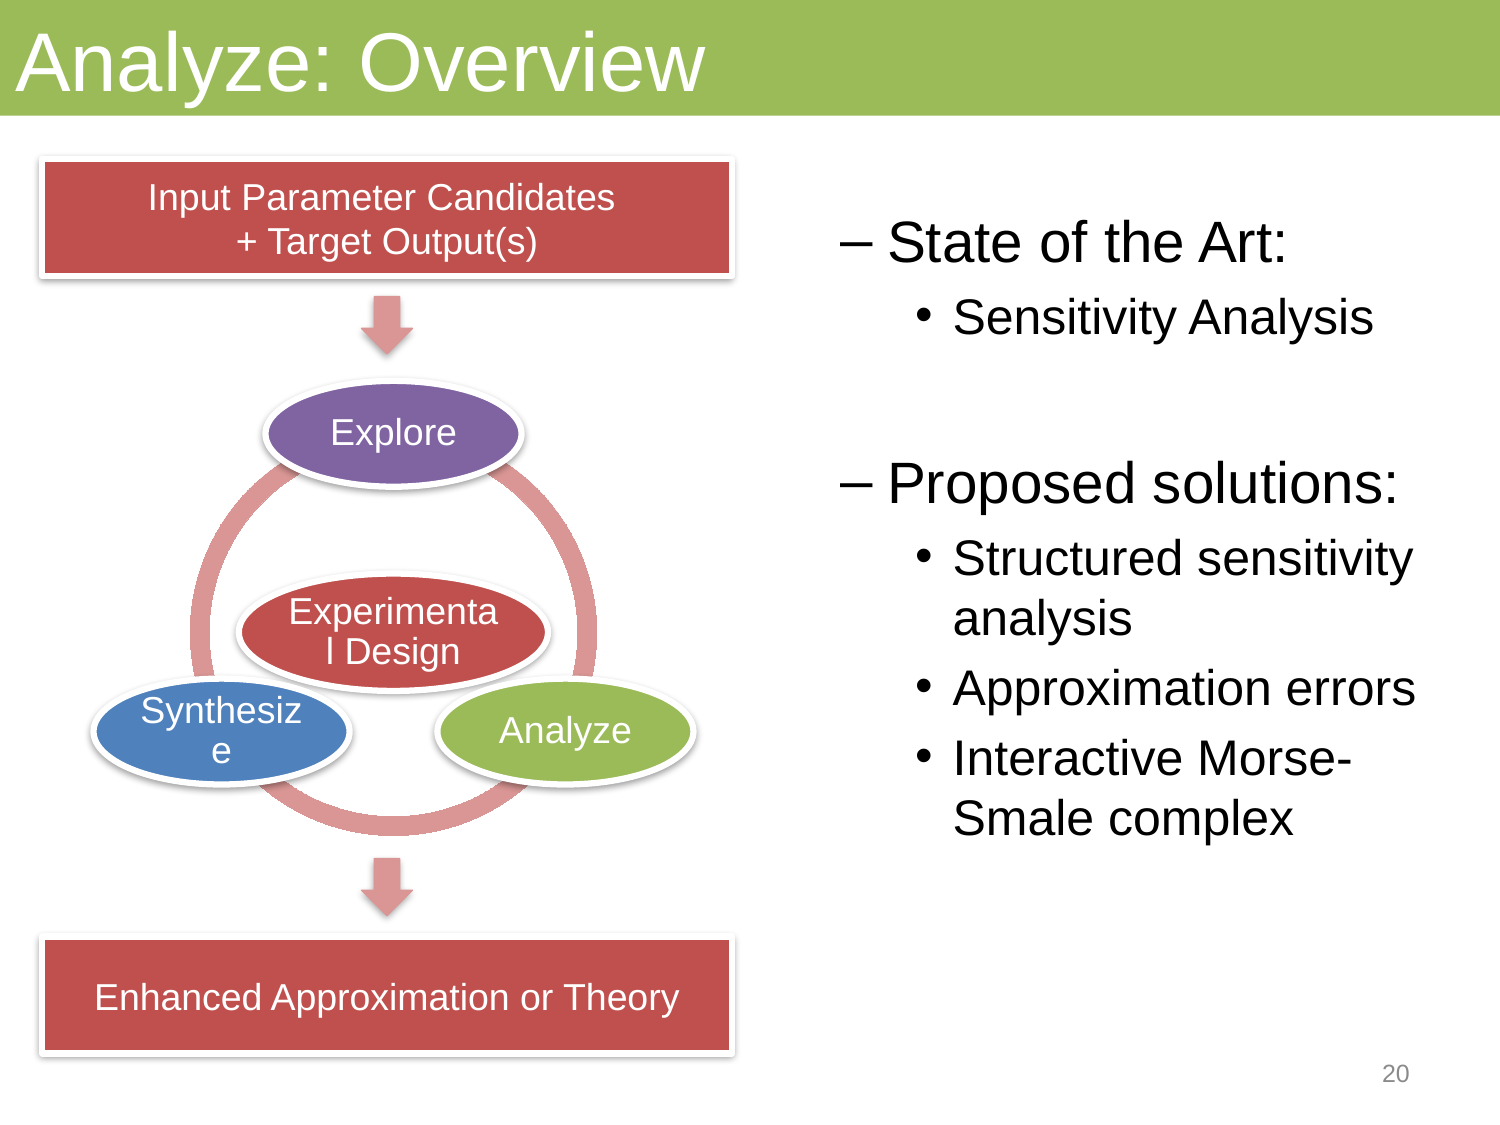

# Analyze: Overview

State of the Art:
Sensitivity Analysis

Proposed solutions:
Structured sensitivity analysis
Approximation errors
Interactive Morse-Smale complex
Input Parameter Candidates
+ Target Output(s)

Experimental Design
Explore
Analyze
Synthesize

Enhanced Approximation or Theory
20